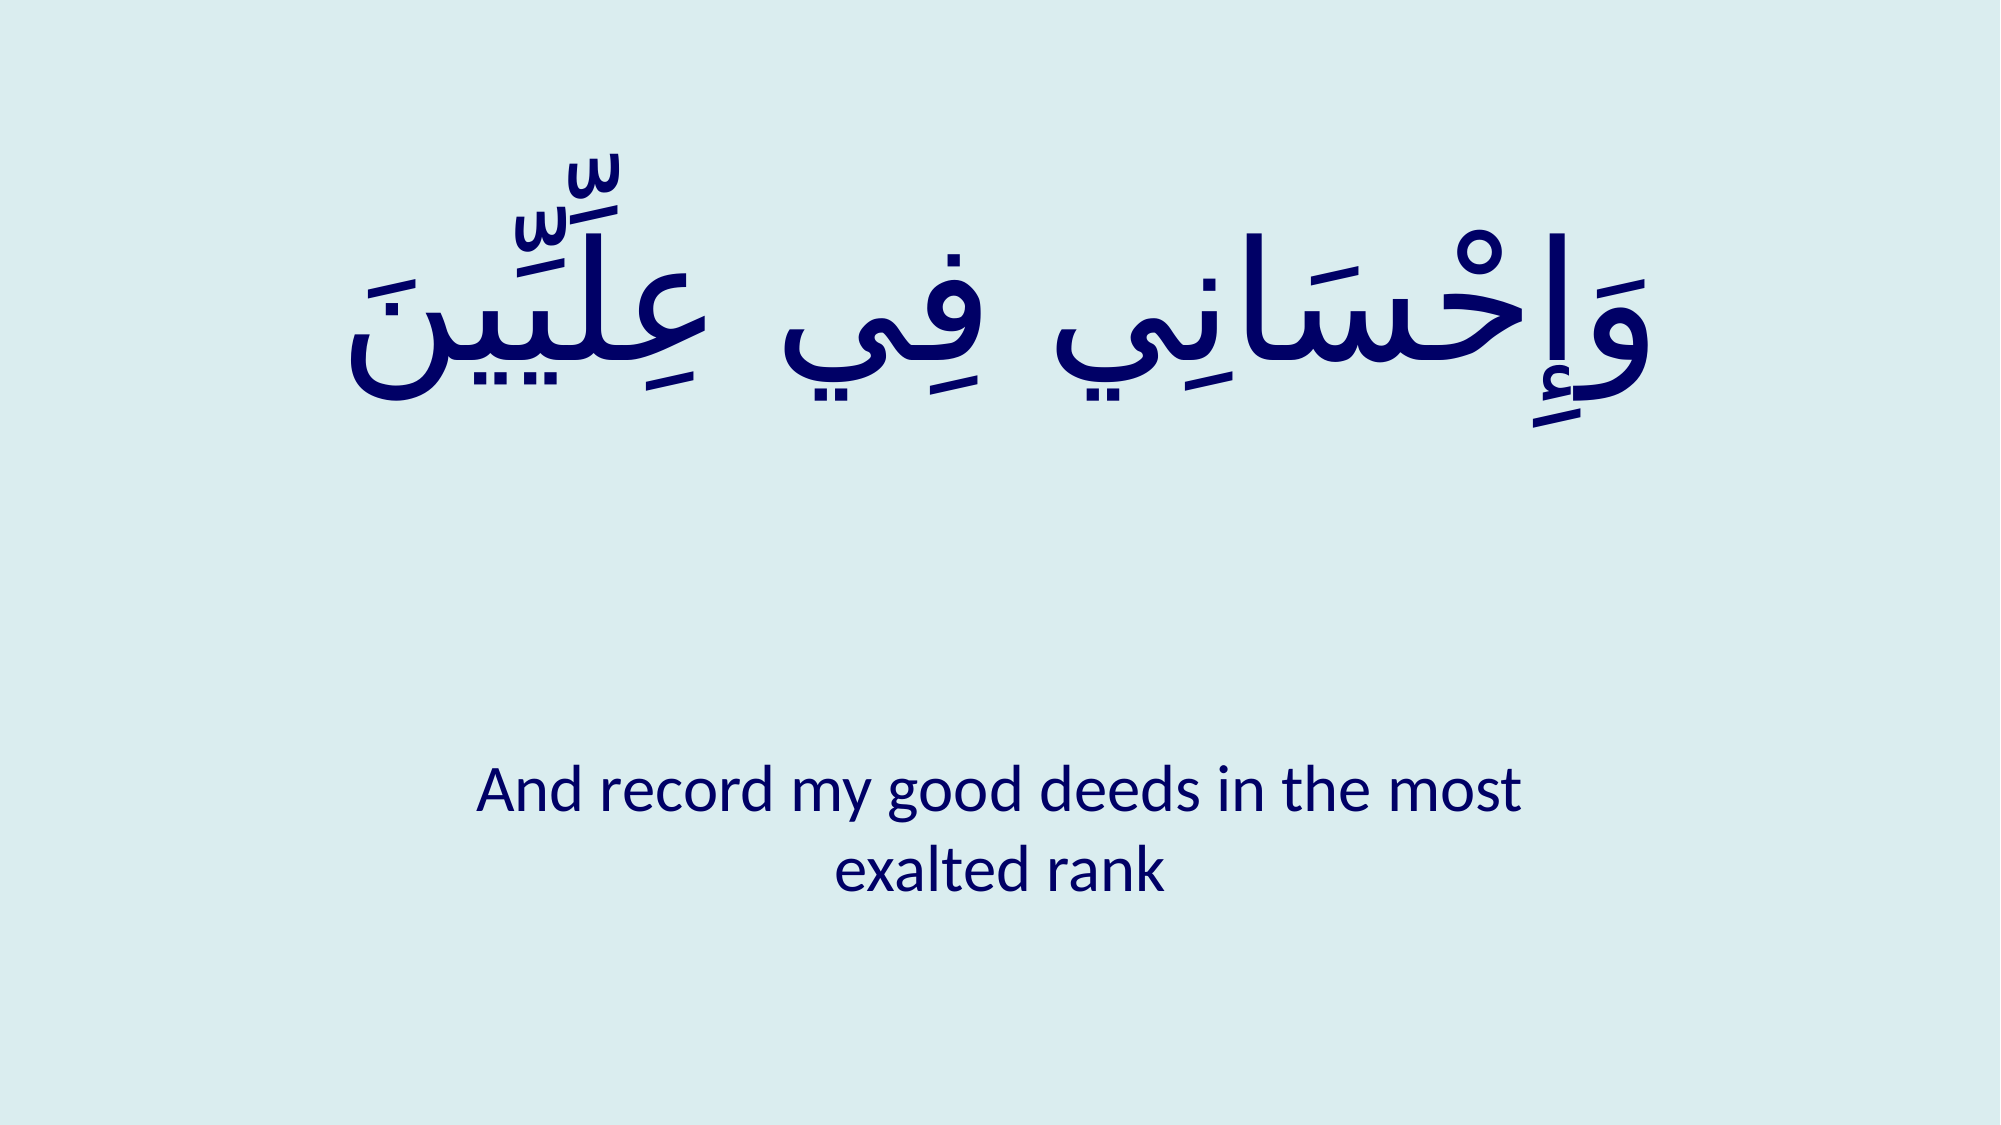

# وَإِحْسَانِي فِي عِلِّيِّينَ
And record my good deeds in the most exalted rank